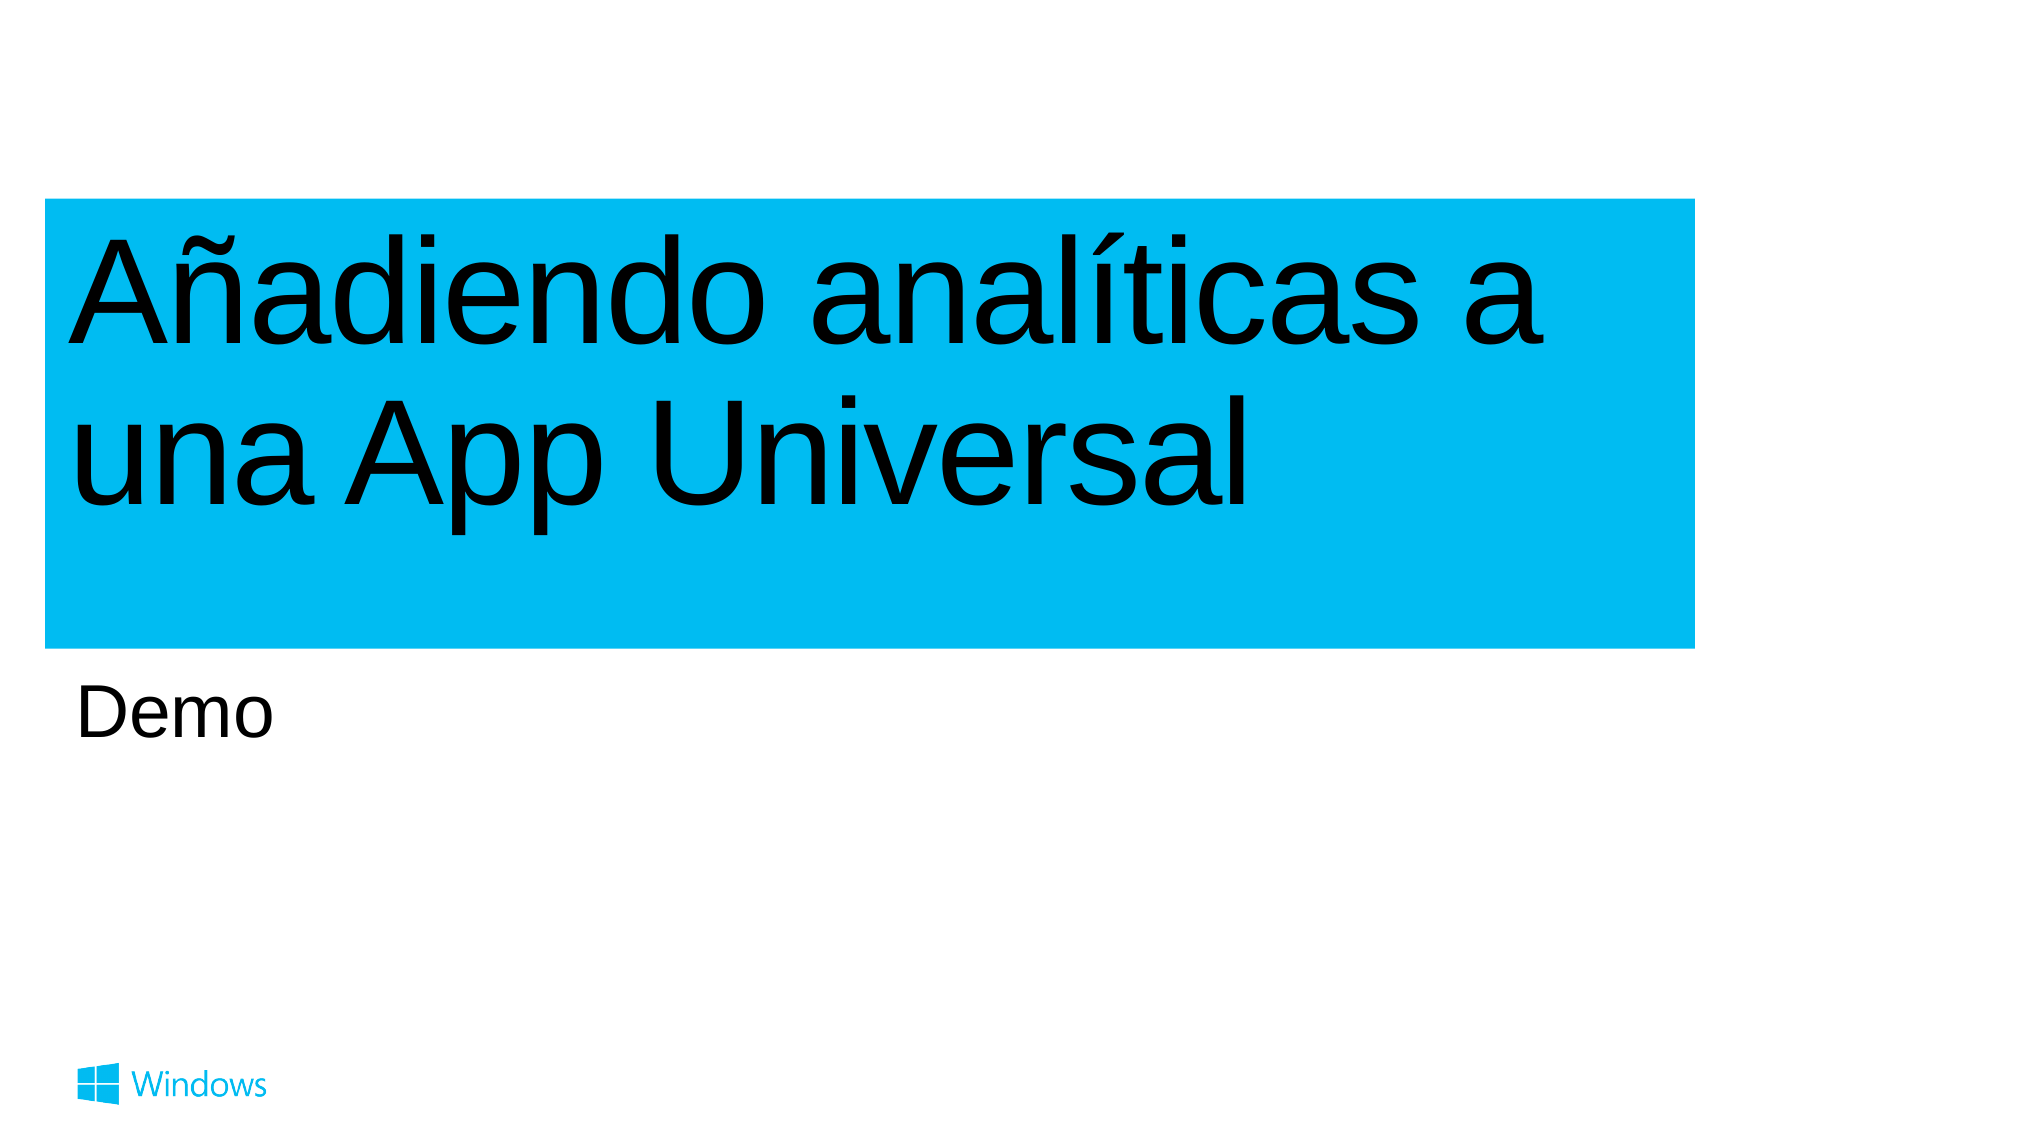

# Añadiendo analíticas a una App Universal
Demo